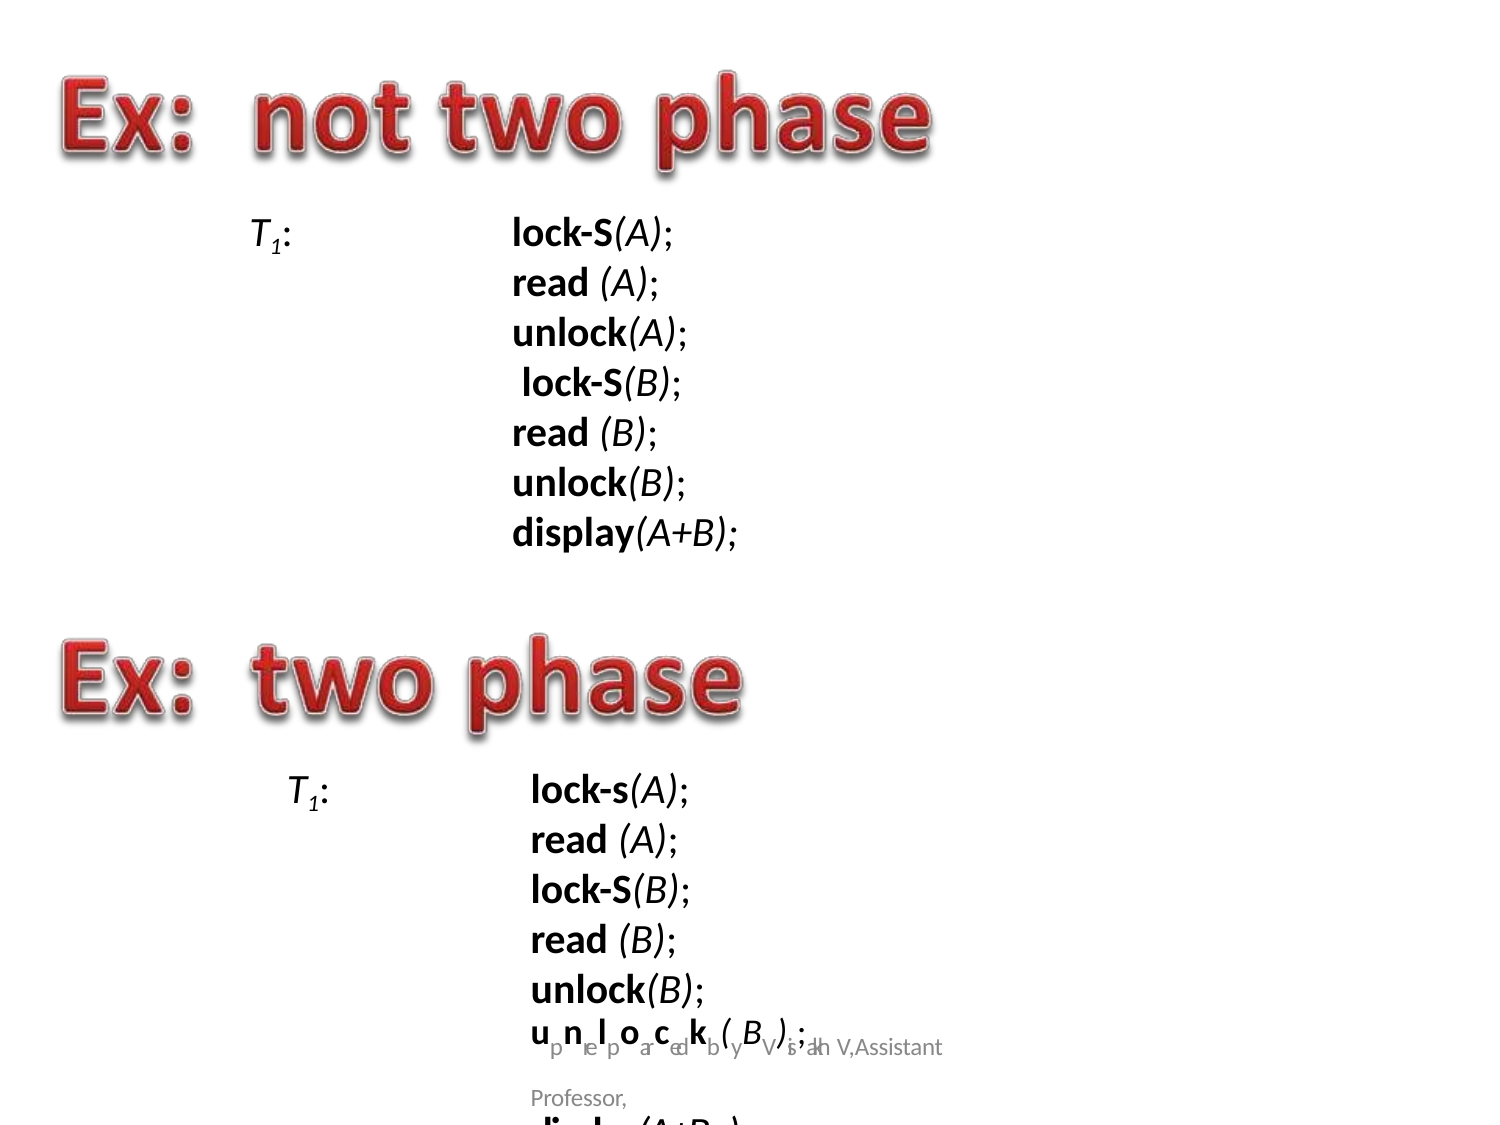

T1:
# lock-S(A);
read (A);  unlock(A);  lock-S(B);
read (B);  unlock(B);  display(A+B);

T1:
lock-s(A);
read (A);
lock-S(B);
read (B);
unlock(B);
upnrelpoarcedkb(yBV)is;akh V,Assistant Professor,
display(A+BLB)S;ITW